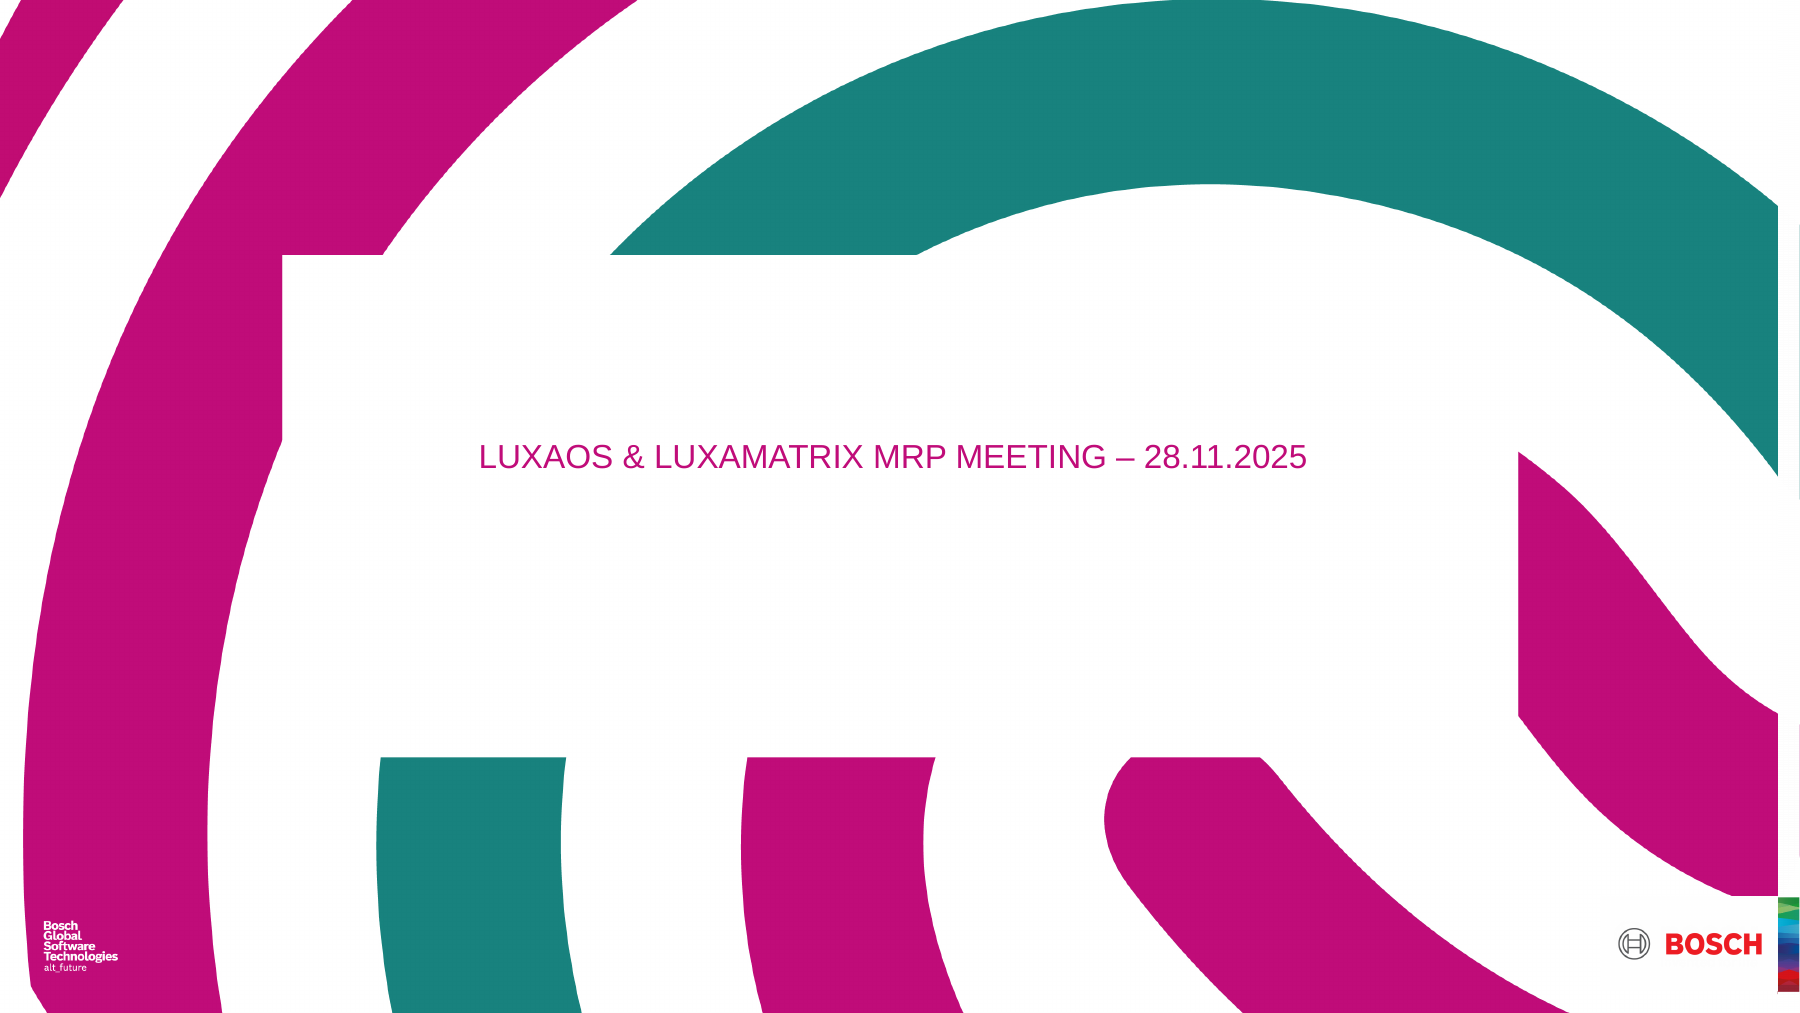

LuxaOS & LuxaMatrix MRP Meeting – 28.11.2025